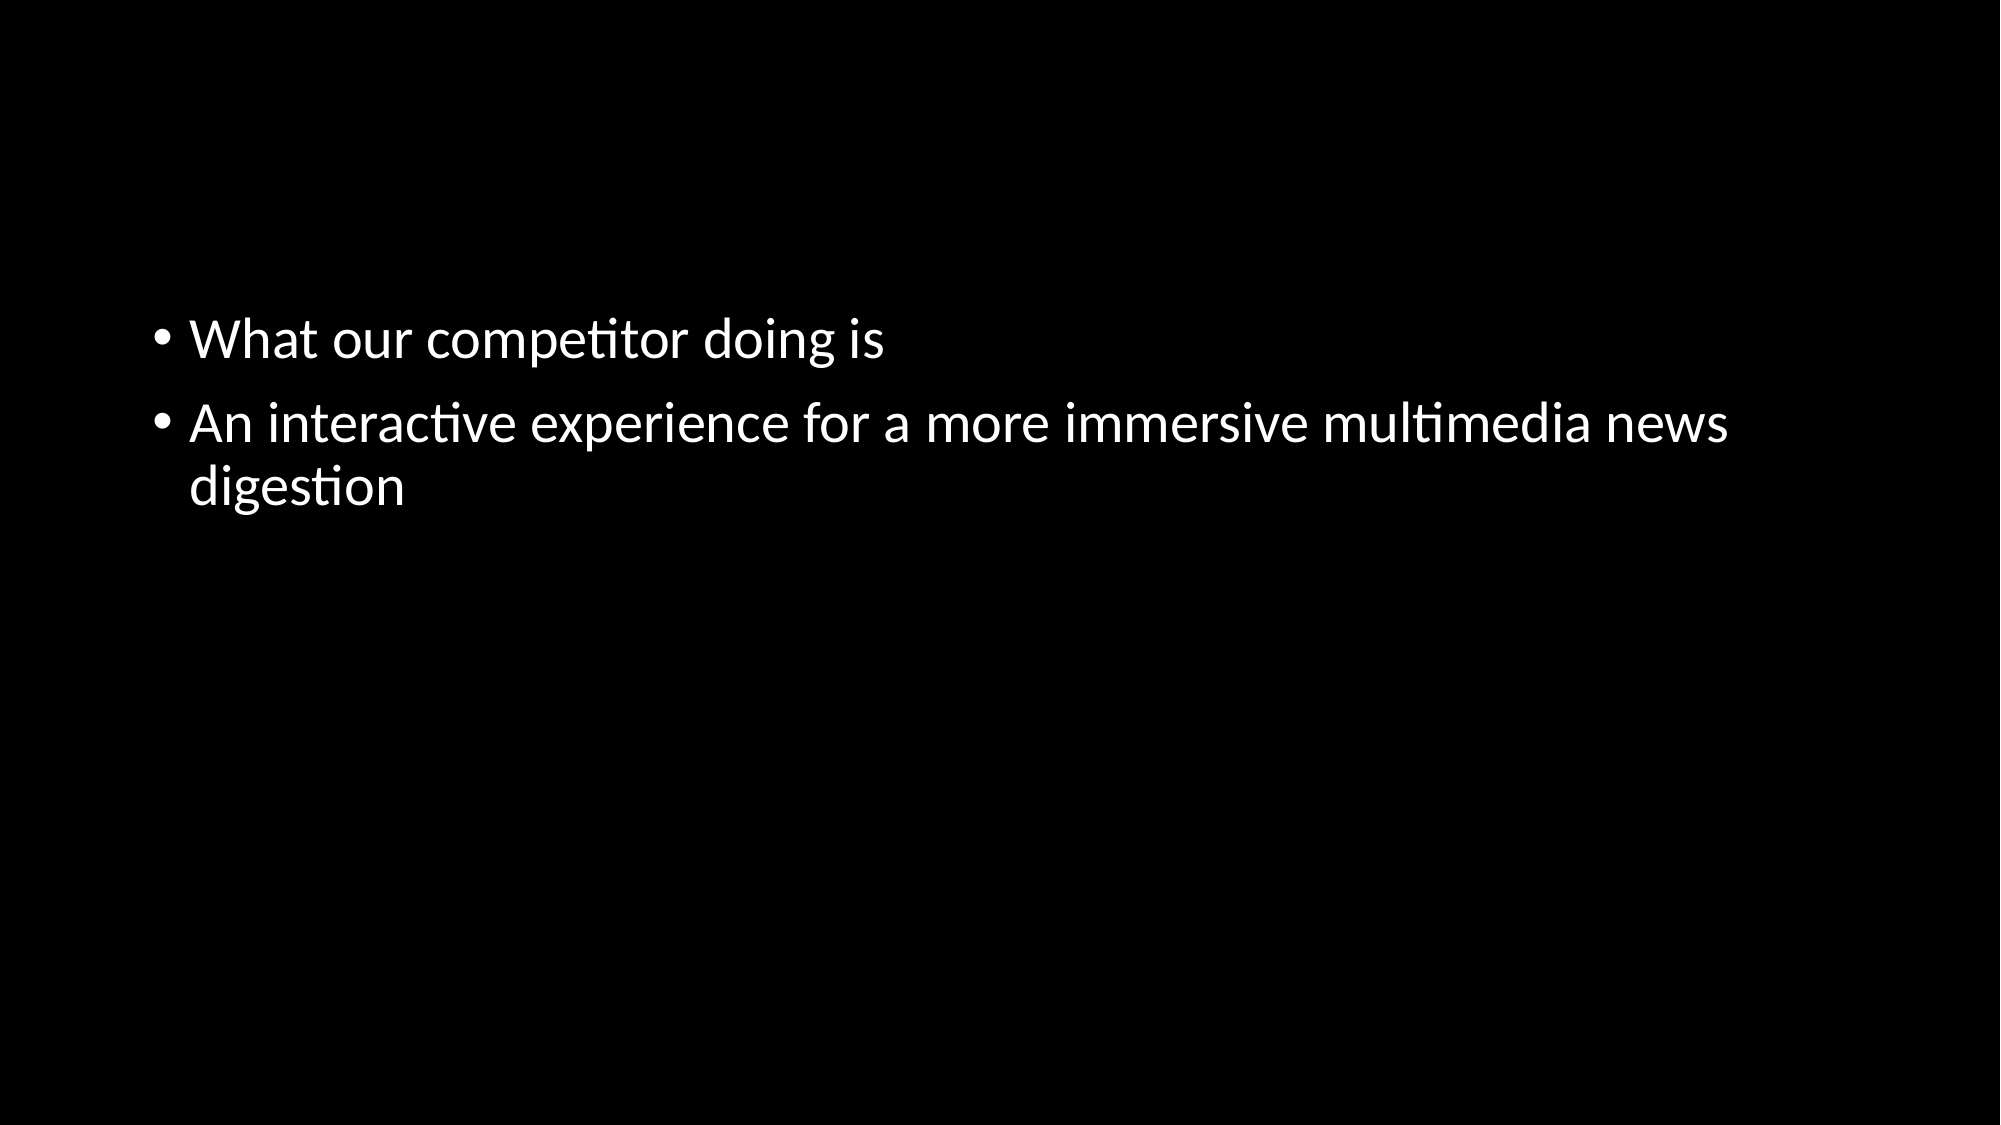

#
What our competitor doing is
An interactive experience for a more immersive multimedia news digestion